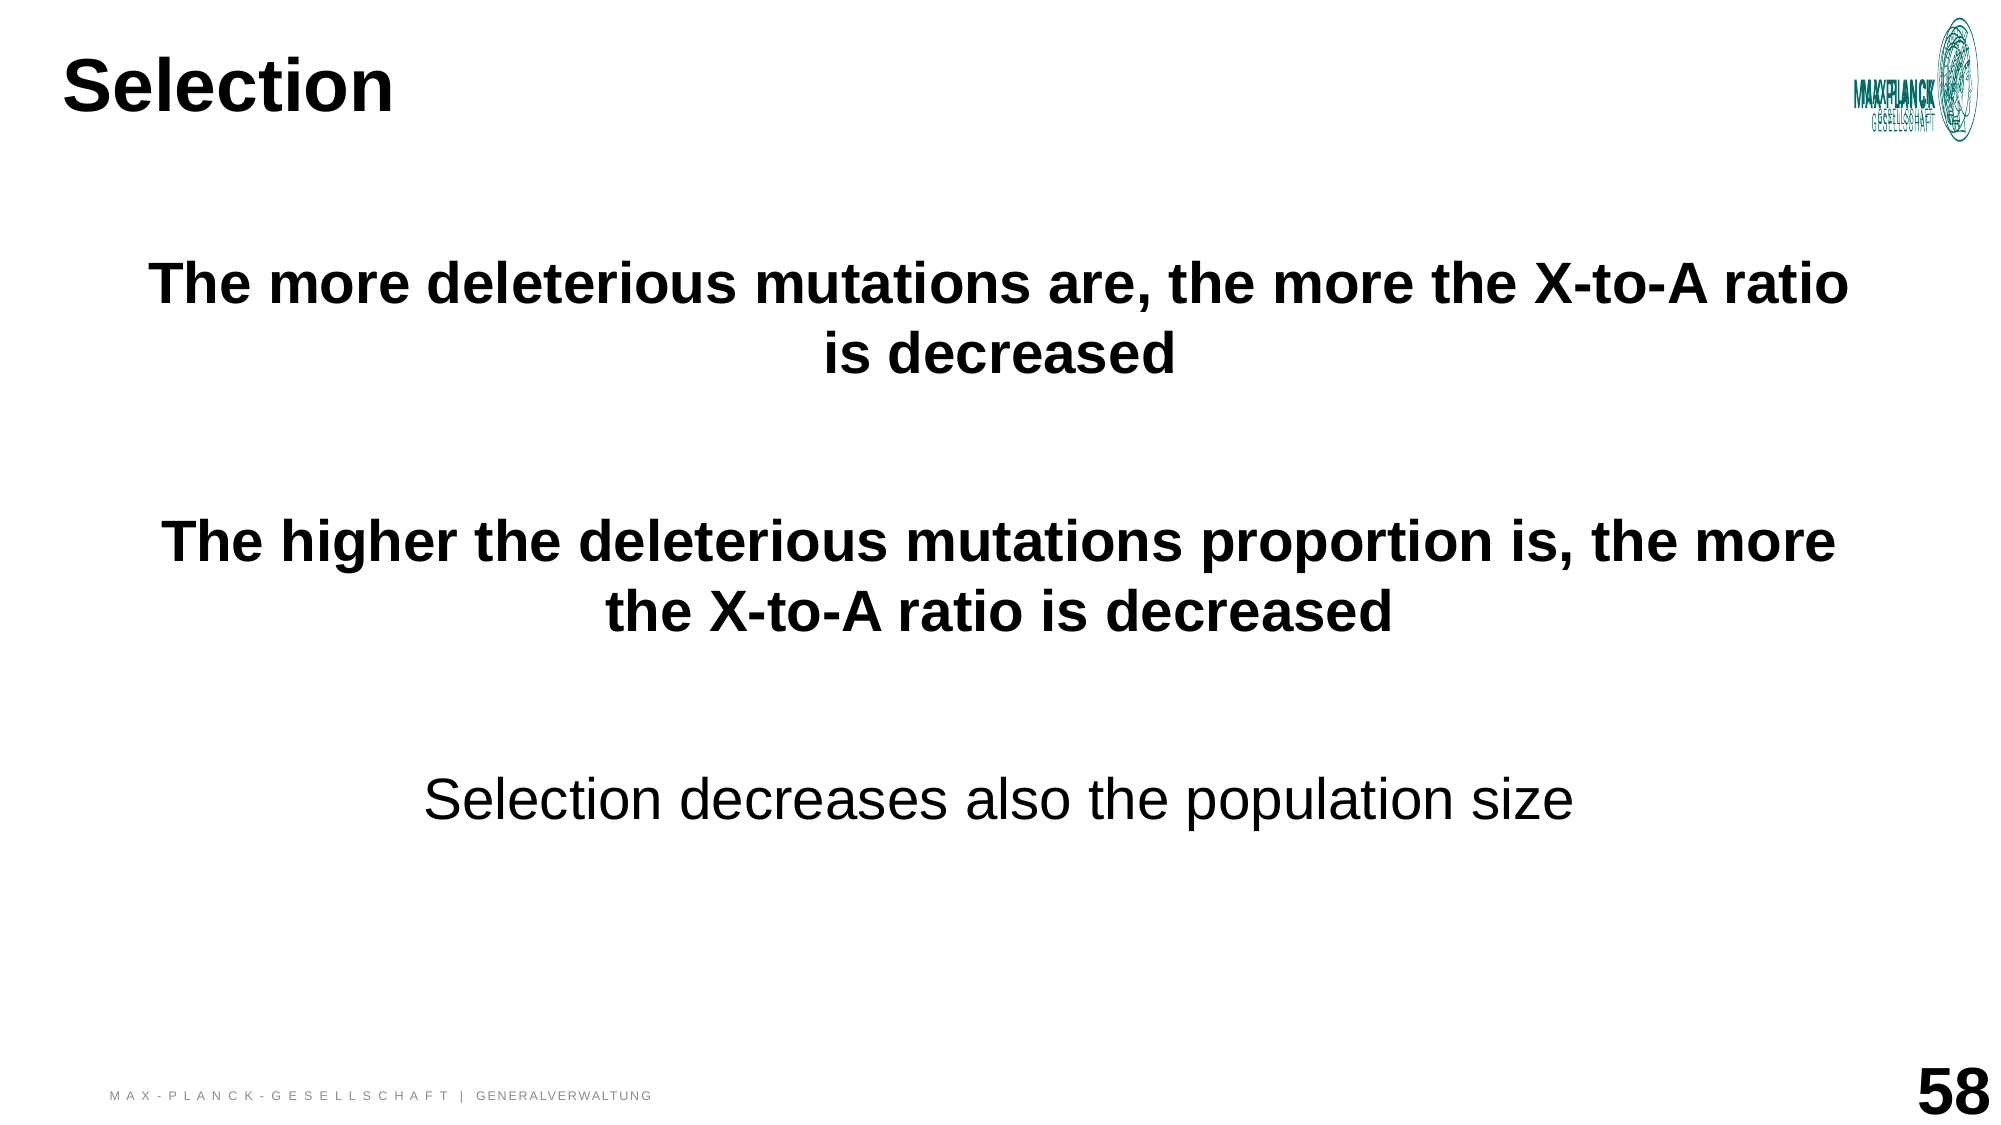

Selection
The more deleterious mutations are, the more the X-to-A ratio is decreased

The higher the deleterious mutations proportion is, the more the X-to-A ratio is decreased

Selection decreases also the population size
58
M A X - P L A N C K - G E S E L L S C H A F T  |  Generalverwaltung